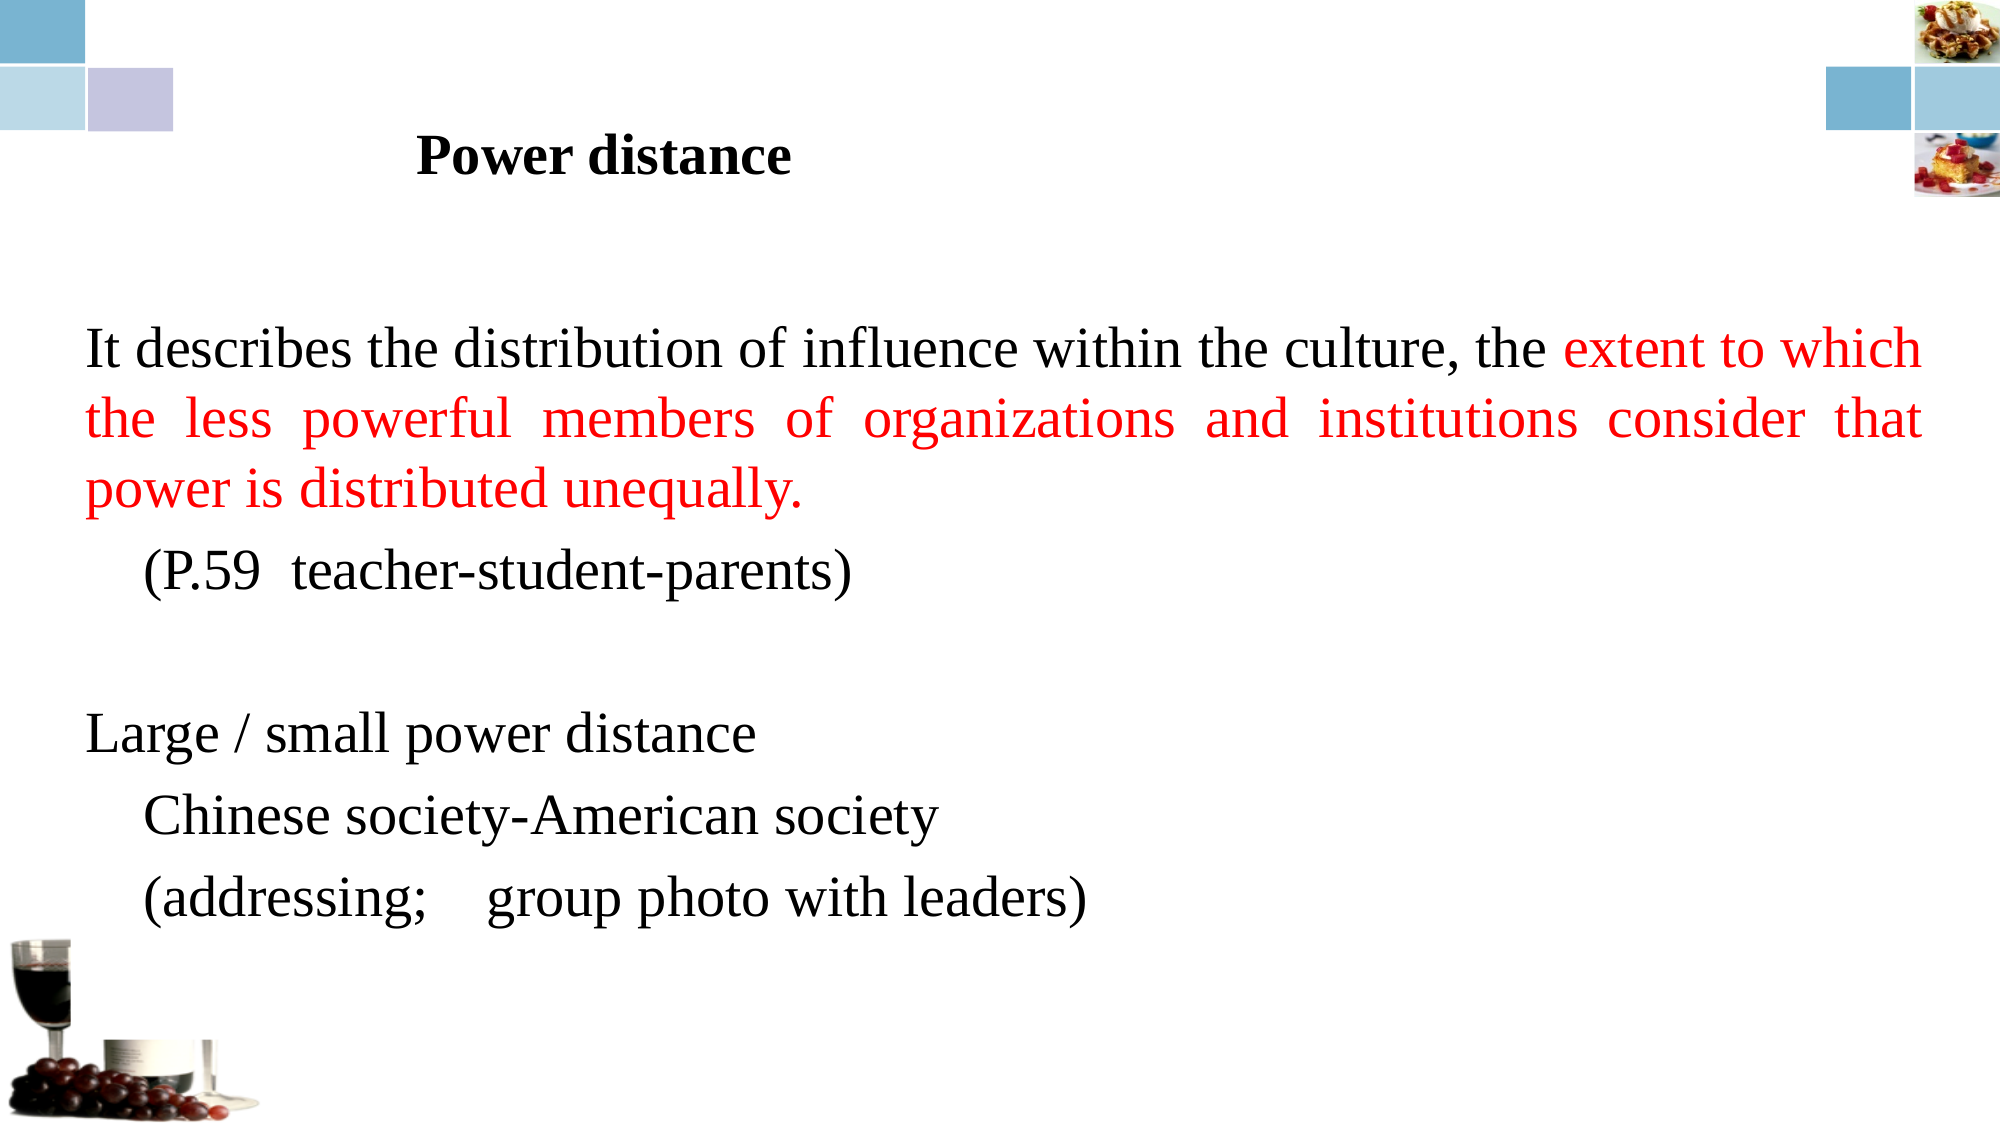

Power distance

It describes the distribution of influence within the culture, the extent to which the less powerful members of organizations and institutions consider that power is distributed unequally.
    (P.59  teacher-student-parents)

Large / small power distance
    Chinese society-American society
    (addressing;    group photo with leaders)